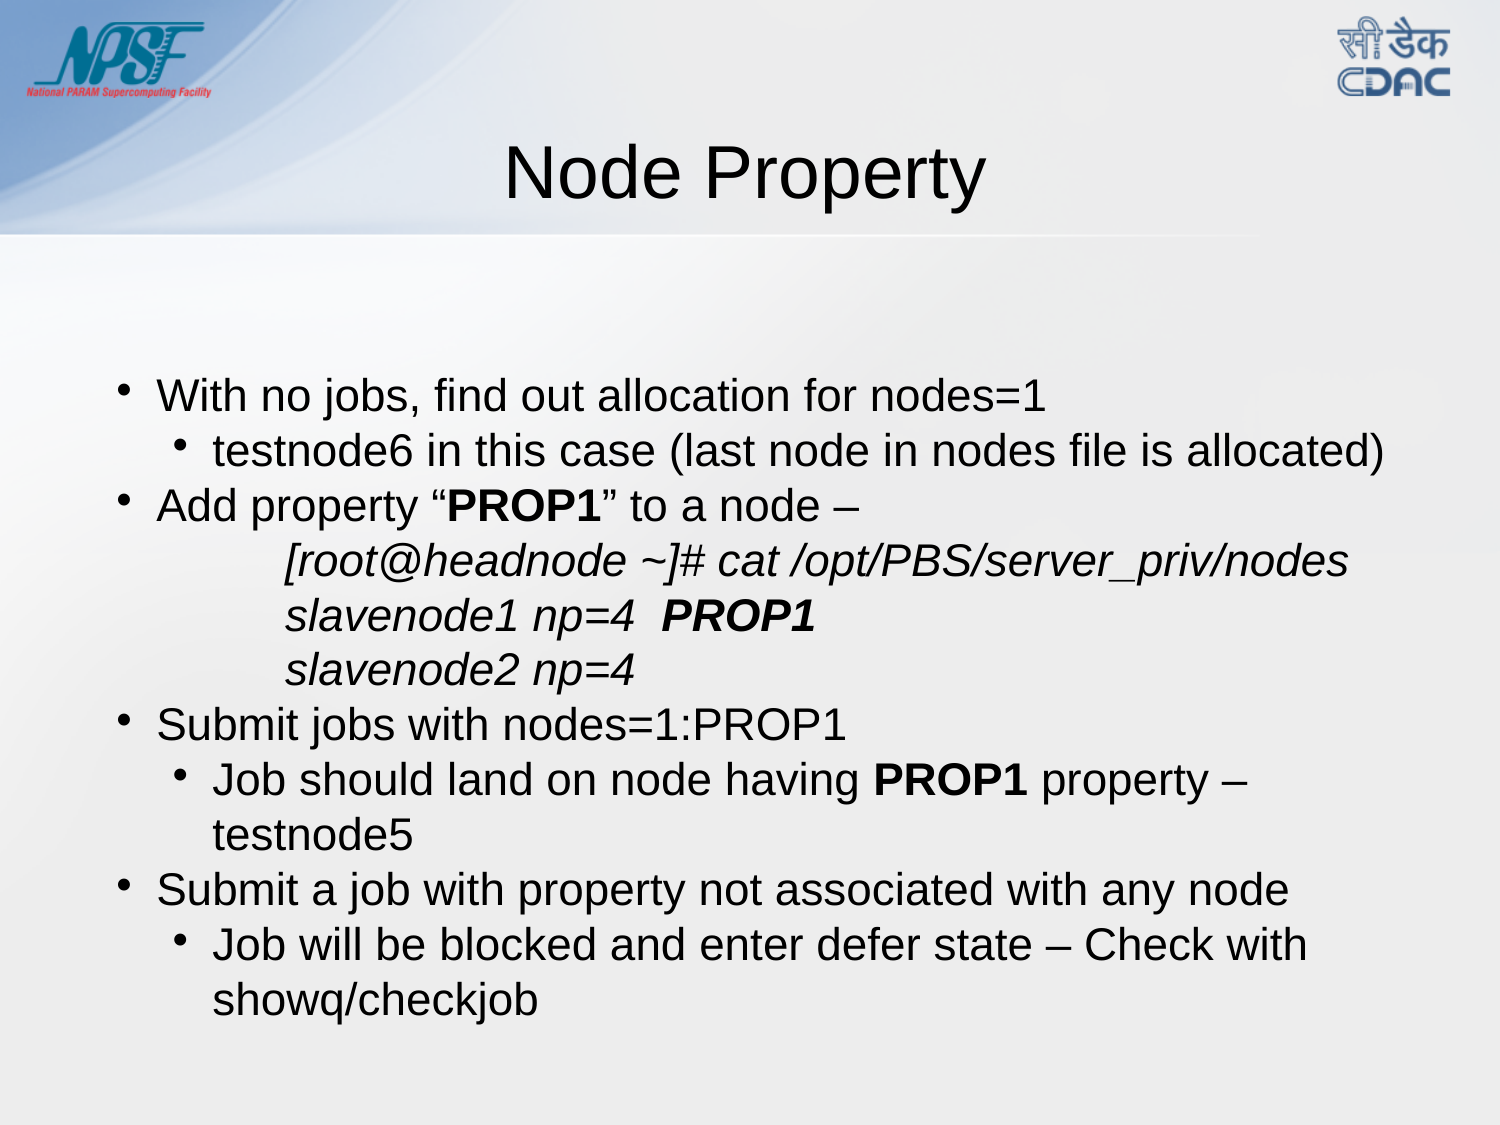

Node Property

With no jobs, find out allocation for nodes=1
testnode6 in this case (last node in nodes file is allocated)
Add property “PROP1” to a node –
[root@headnode ~]# cat /opt/PBS/server_priv/nodes
slavenode1 np=4  PROP1
slavenode2 np=4
Submit jobs with nodes=1:PROP1
Job should land on node having PROP1 property – testnode5
Submit a job with property not associated with any node
Job will be blocked and enter defer state – Check with showq/checkjob